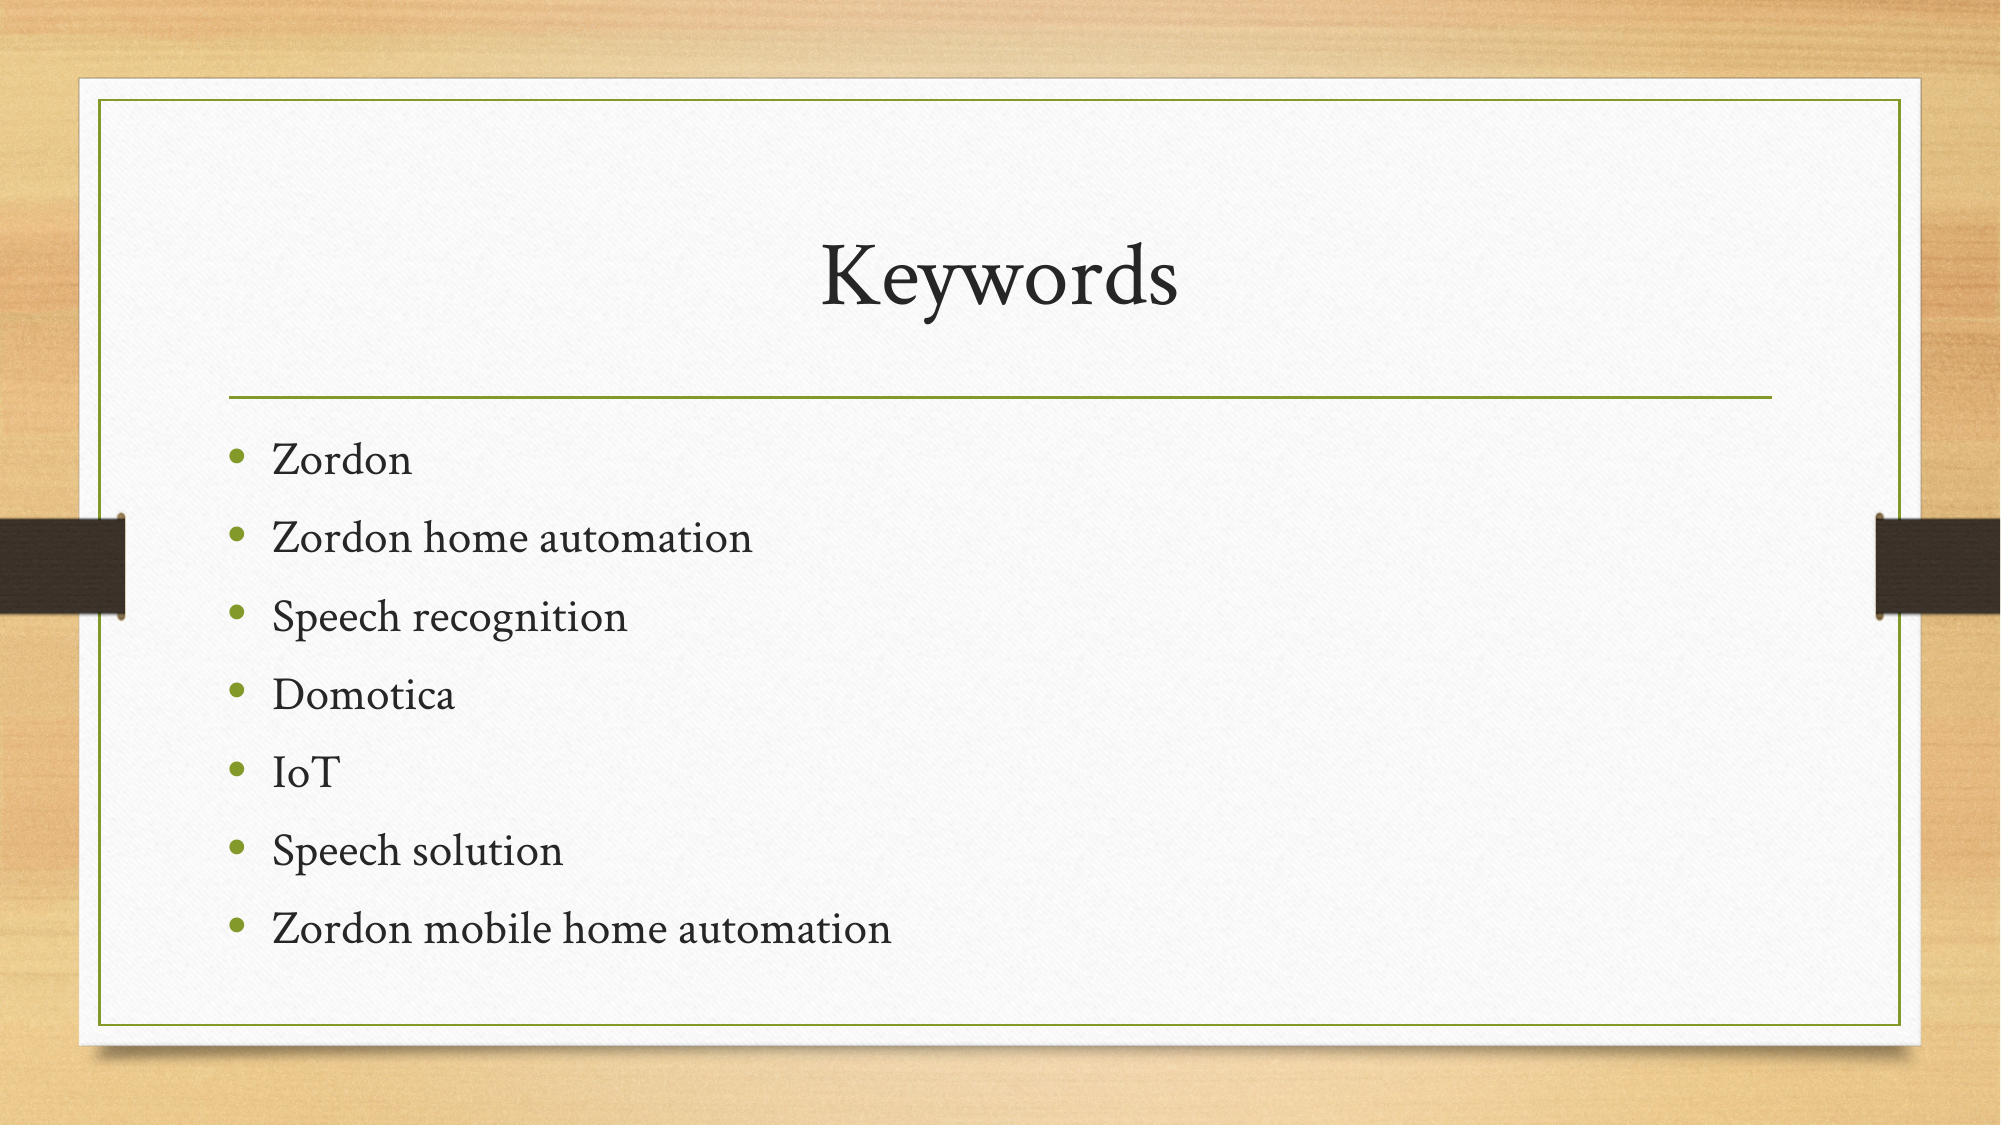

# Keywords
Zordon
Zordon home automation
Speech recognition
Domotica
IoT
Speech solution
Zordon mobile home automation